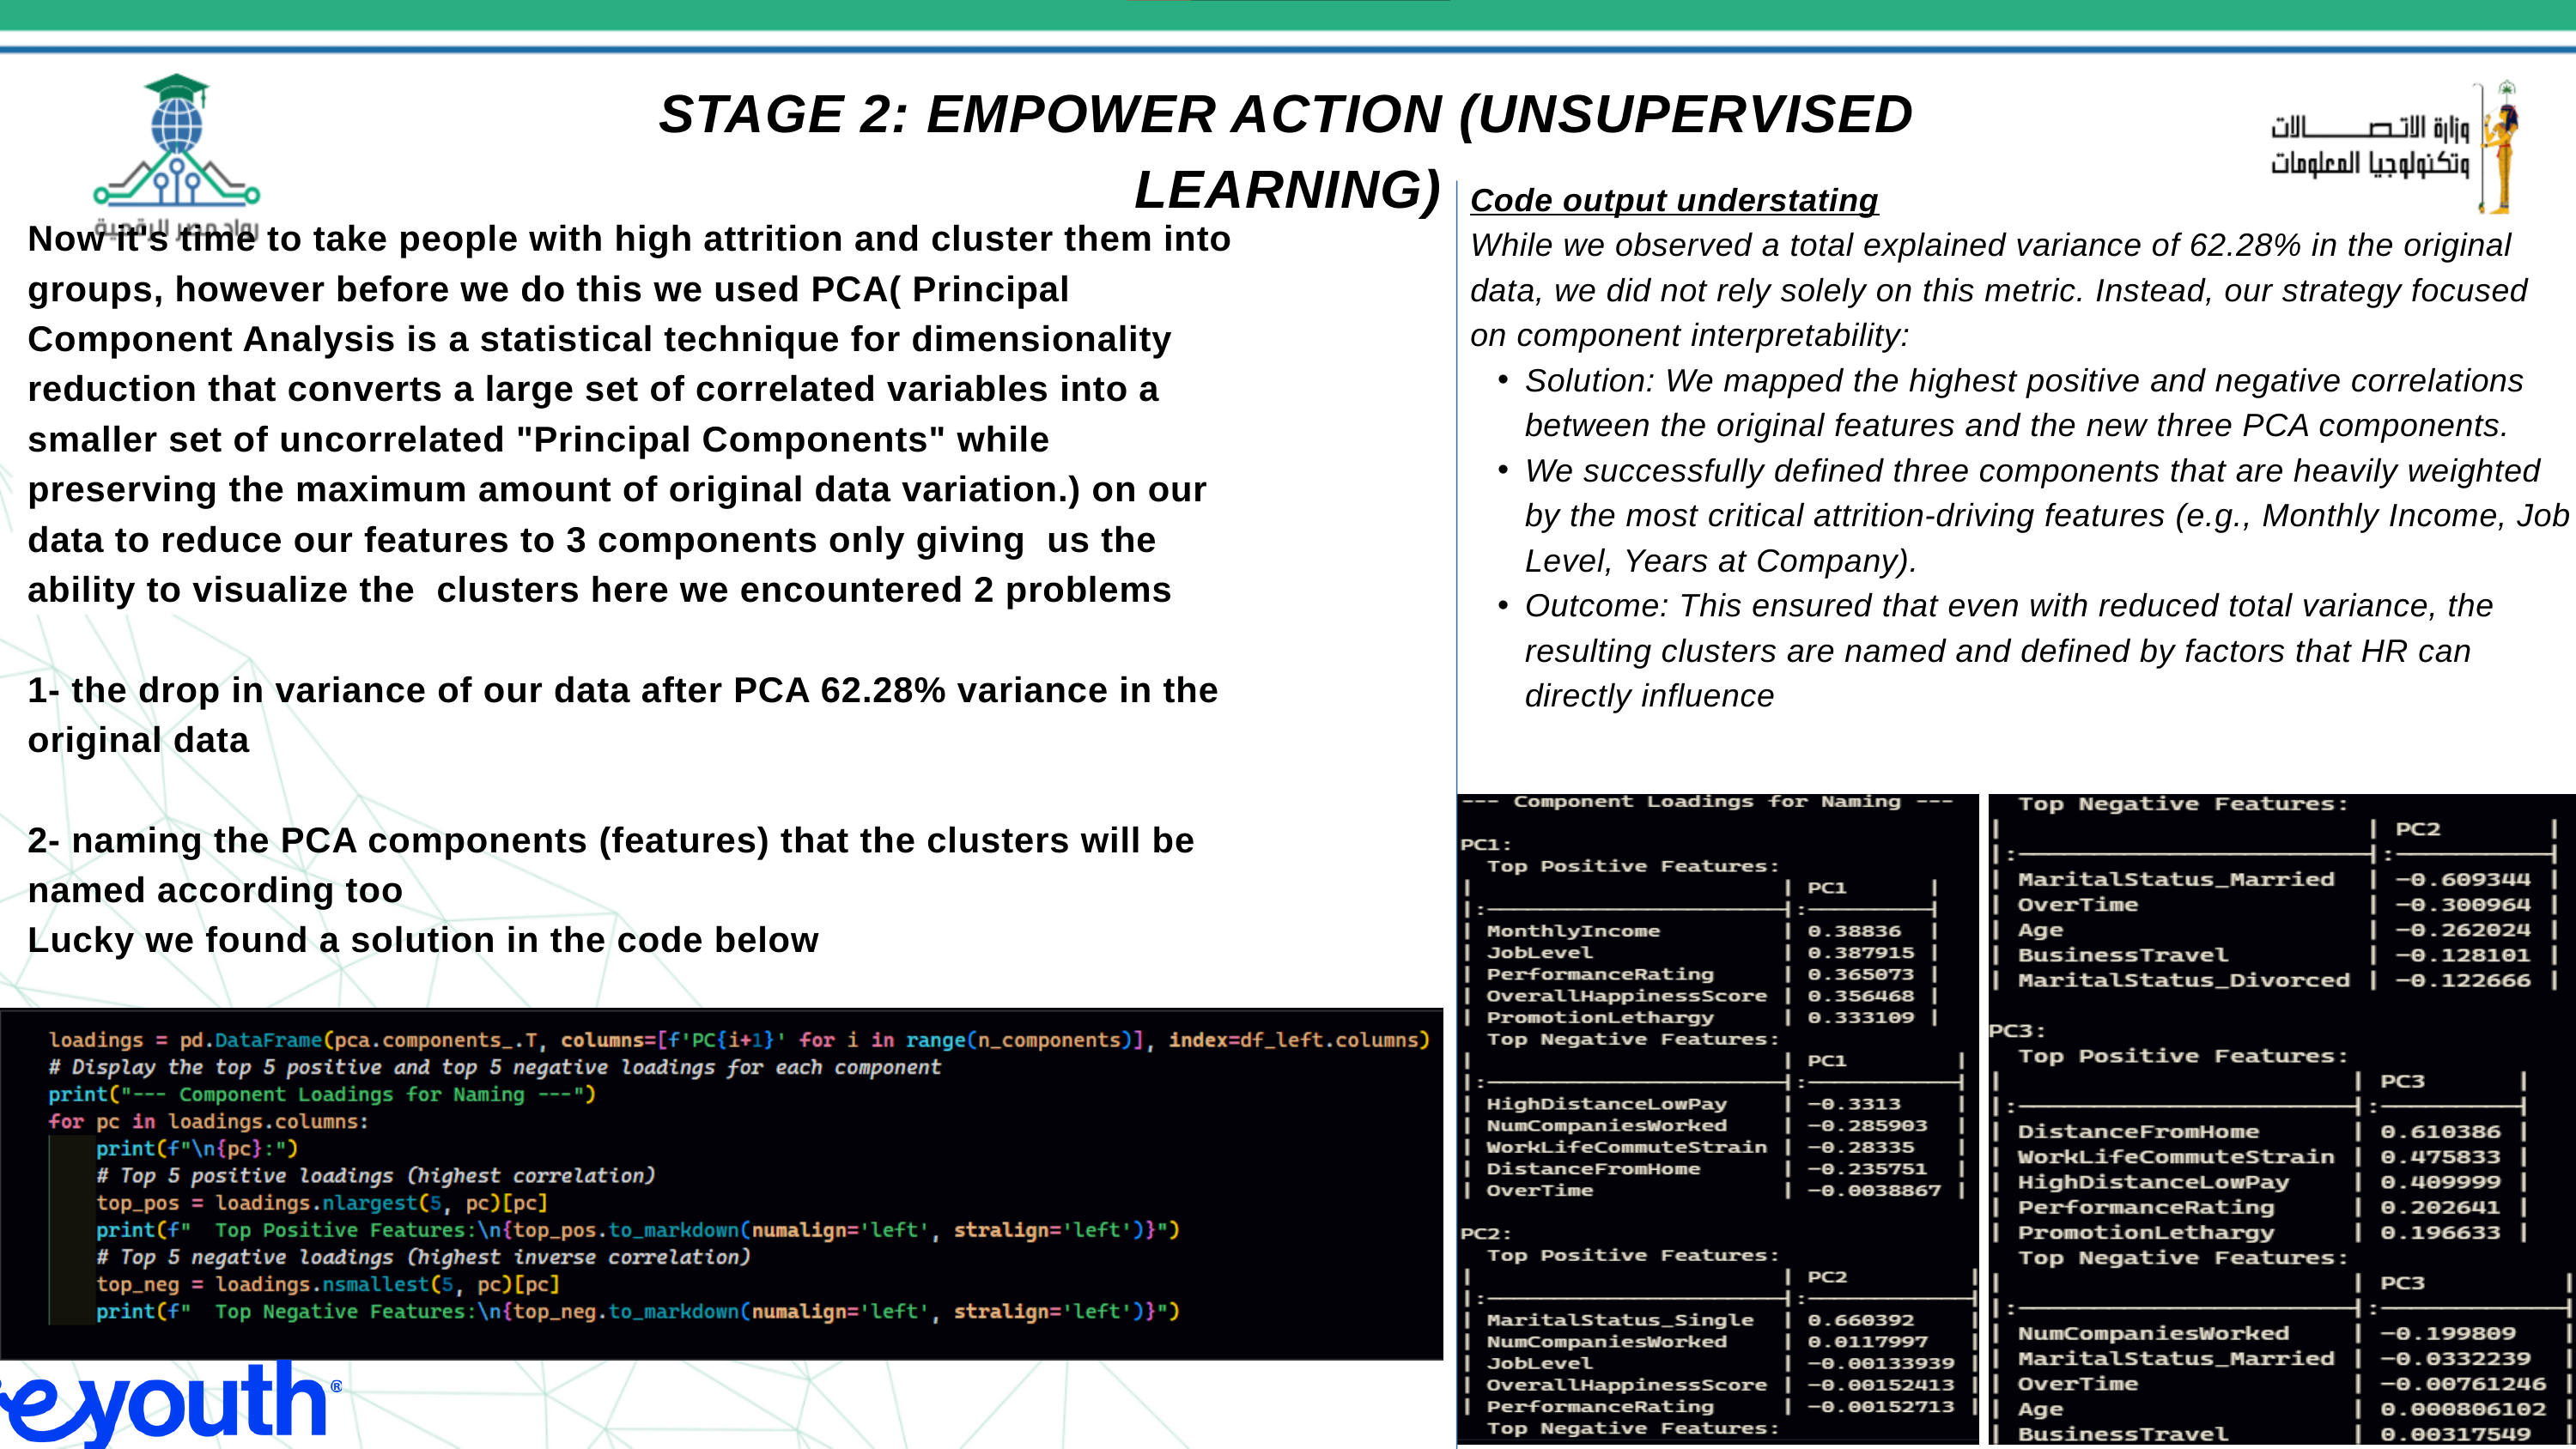

STAGE 2: EMPOWER ACTION (UNSUPERVISED LEARNING)
Code output understating
While we observed a total explained variance of 62.28% in the original data, we did not rely solely on this metric. Instead, our strategy focused on component interpretability:
Solution: We mapped the highest positive and negative correlations between the original features and the new three PCA components.
We successfully defined three components that are heavily weighted by the most critical attrition-driving features (e.g., Monthly Income, Job Level, Years at Company).
Outcome: This ensured that even with reduced total variance, the resulting clusters are named and defined by factors that HR can directly influence

Now it's time to take people with high attrition and cluster them into groups, however before we do this we used PCA( Principal Component Analysis is a statistical technique for dimensionality reduction that converts a large set of correlated variables into a smaller set of uncorrelated "Principal Components" while preserving the maximum amount of original data variation.) on our data to reduce our features to 3 components only giving  us the ability to visualize the  clusters here we encountered 2 problems

1- the drop in variance of our data after PCA 62.28% variance in the original data

2- naming the PCA components (features) that the clusters will be named according too
Lucky we found a solution in the code below